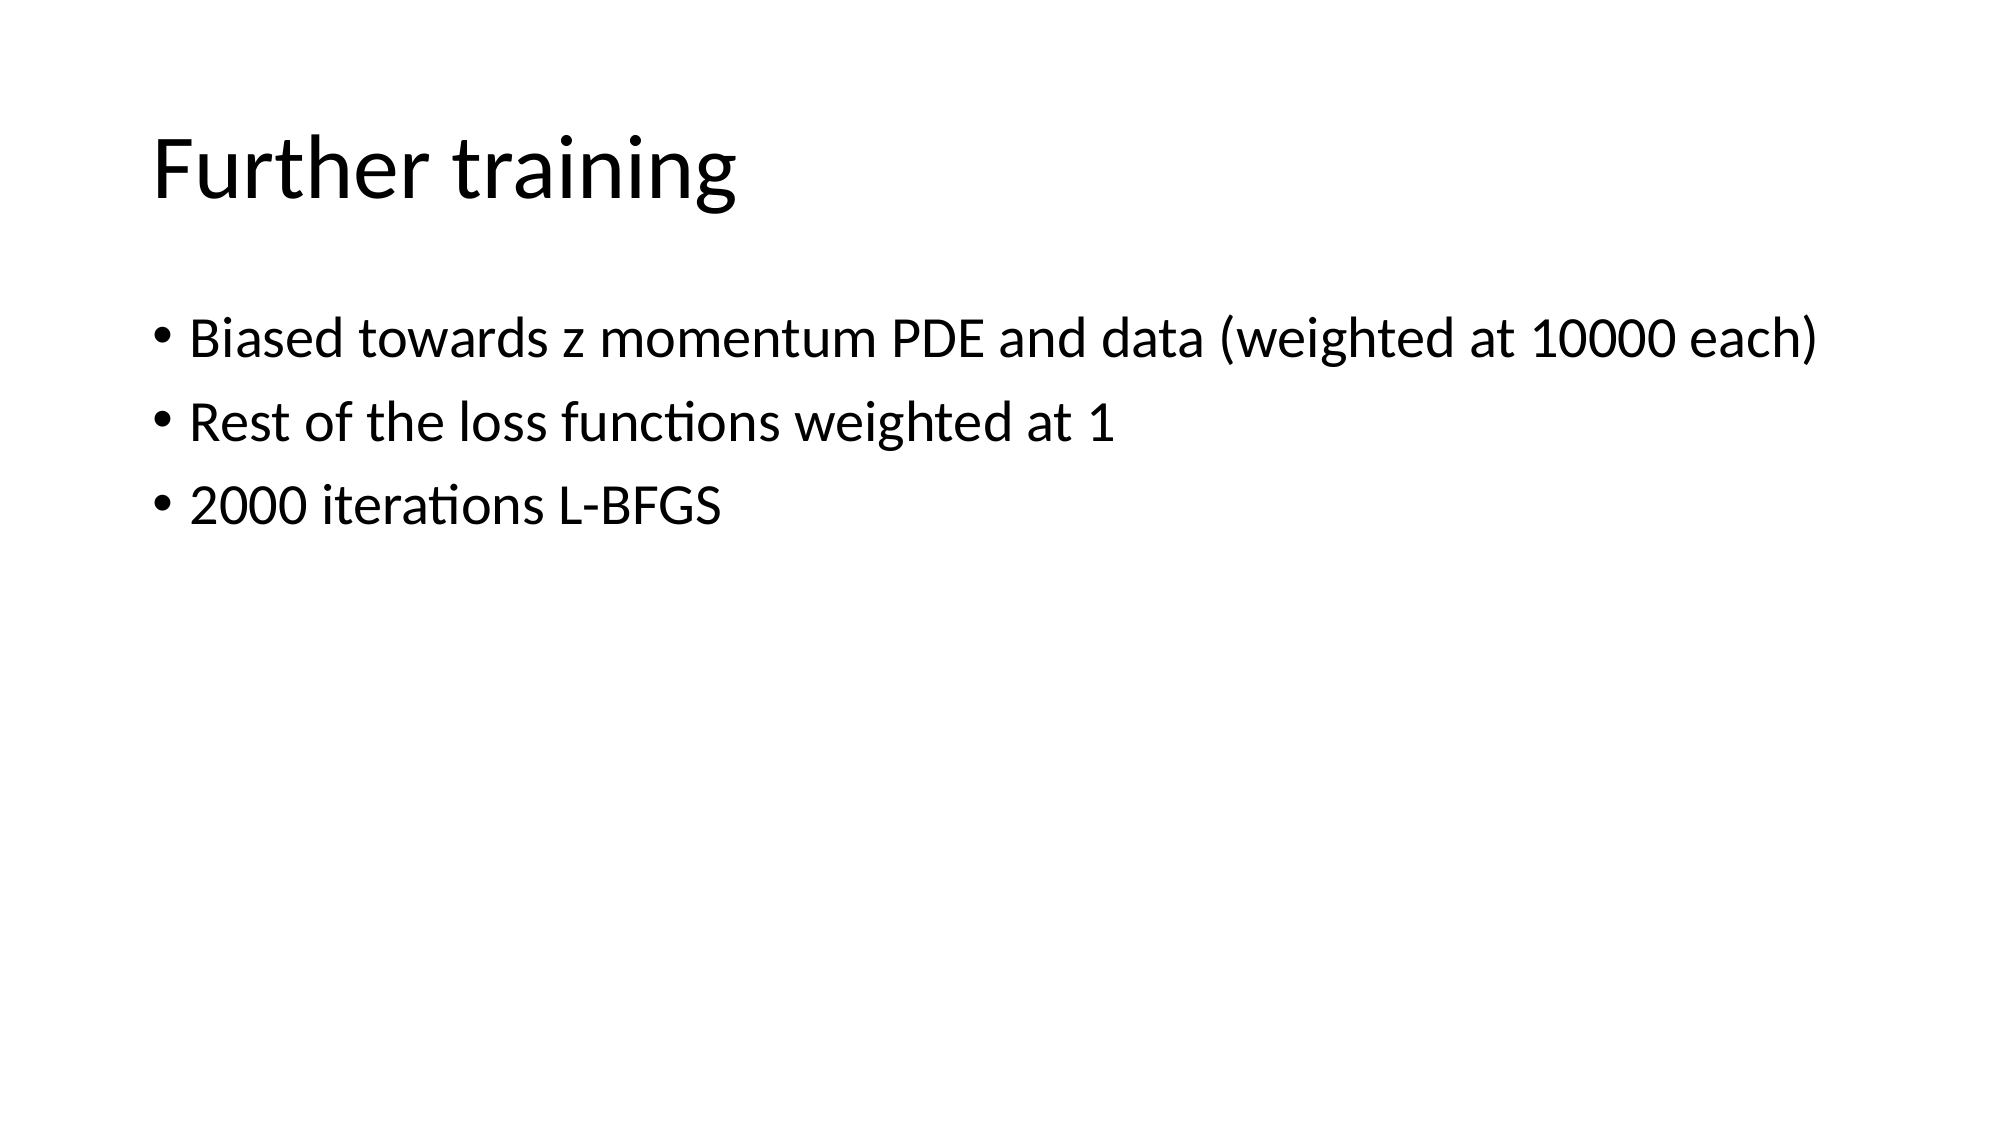

# Further training
Biased towards z momentum PDE and data (weighted at 10000 each)
Rest of the loss functions weighted at 1
2000 iterations L-BFGS